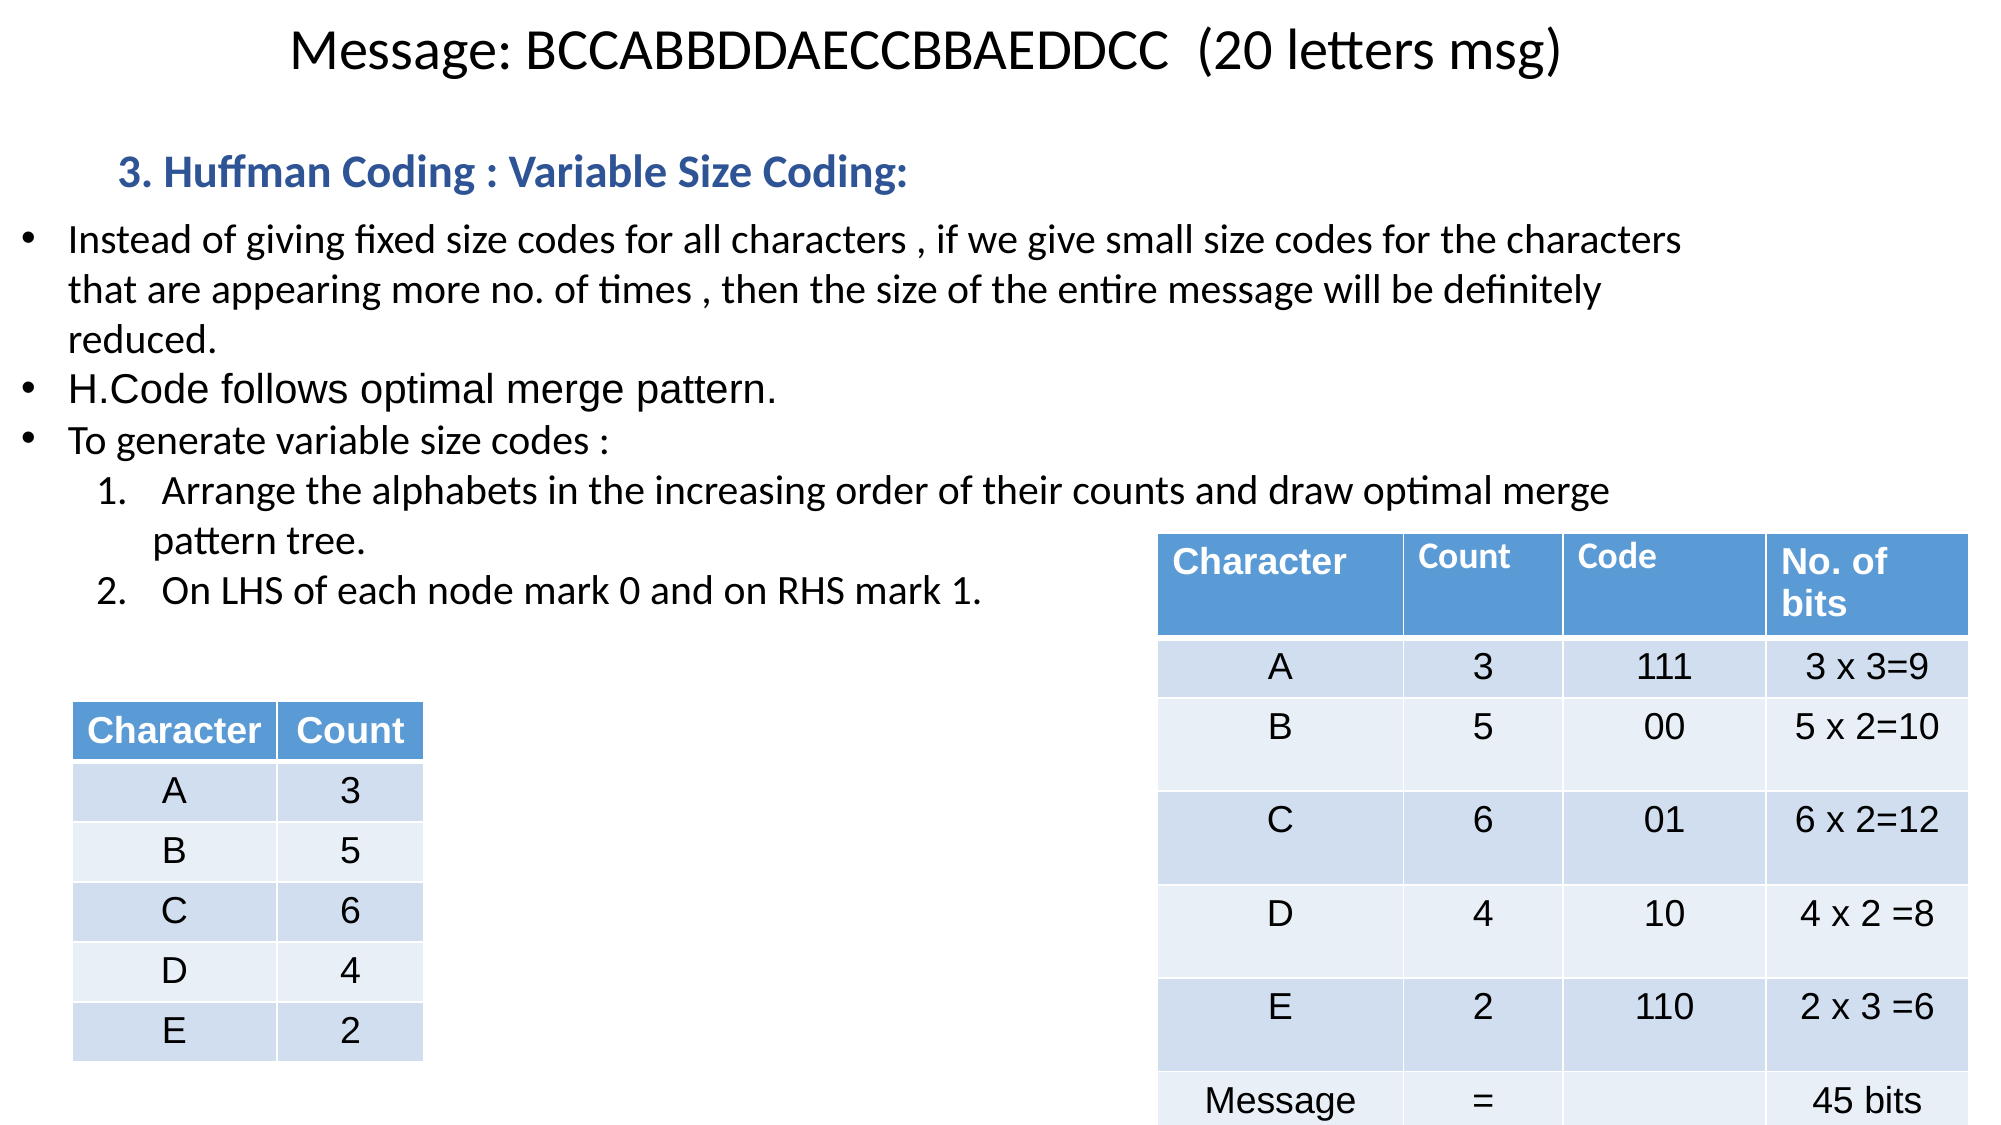

Message: BCCABBDDAECCBBAEDDCC  (20 letters msg)

# 3. Huffman Coding : Variable Size Coding:
Instead of giving fixed size codes for all characters , if we give small size codes for the characters that are appearing more no. of times , then the size of the entire message will be definitely reduced.
H.Code follows optimal merge pattern.
To generate variable size codes :
 Arrange the alphabets in the increasing order of their counts and draw optimal merge pattern tree.
 On LHS of each node mark 0 and on RHS mark 1.

| Character | Count | Code | No. of bits |
| --- | --- | --- | --- |
| A | 3 | 111 | 3 x 3=9 |
| B | 5 | 00 | 5 x 2=10 |
| C | 6 | 01 | 6 x 2=12 |
| D | 4 | 10 | 4 x 2 =8 |
| E | 2 | 110 | 2 x 3 =6 |
| Message Size | = |  | 45 bits |
| Character | Count |
| --- | --- |
| A | 3 |
| B | 5 |
| C | 6 |
| D | 4 |
| E | 2 |